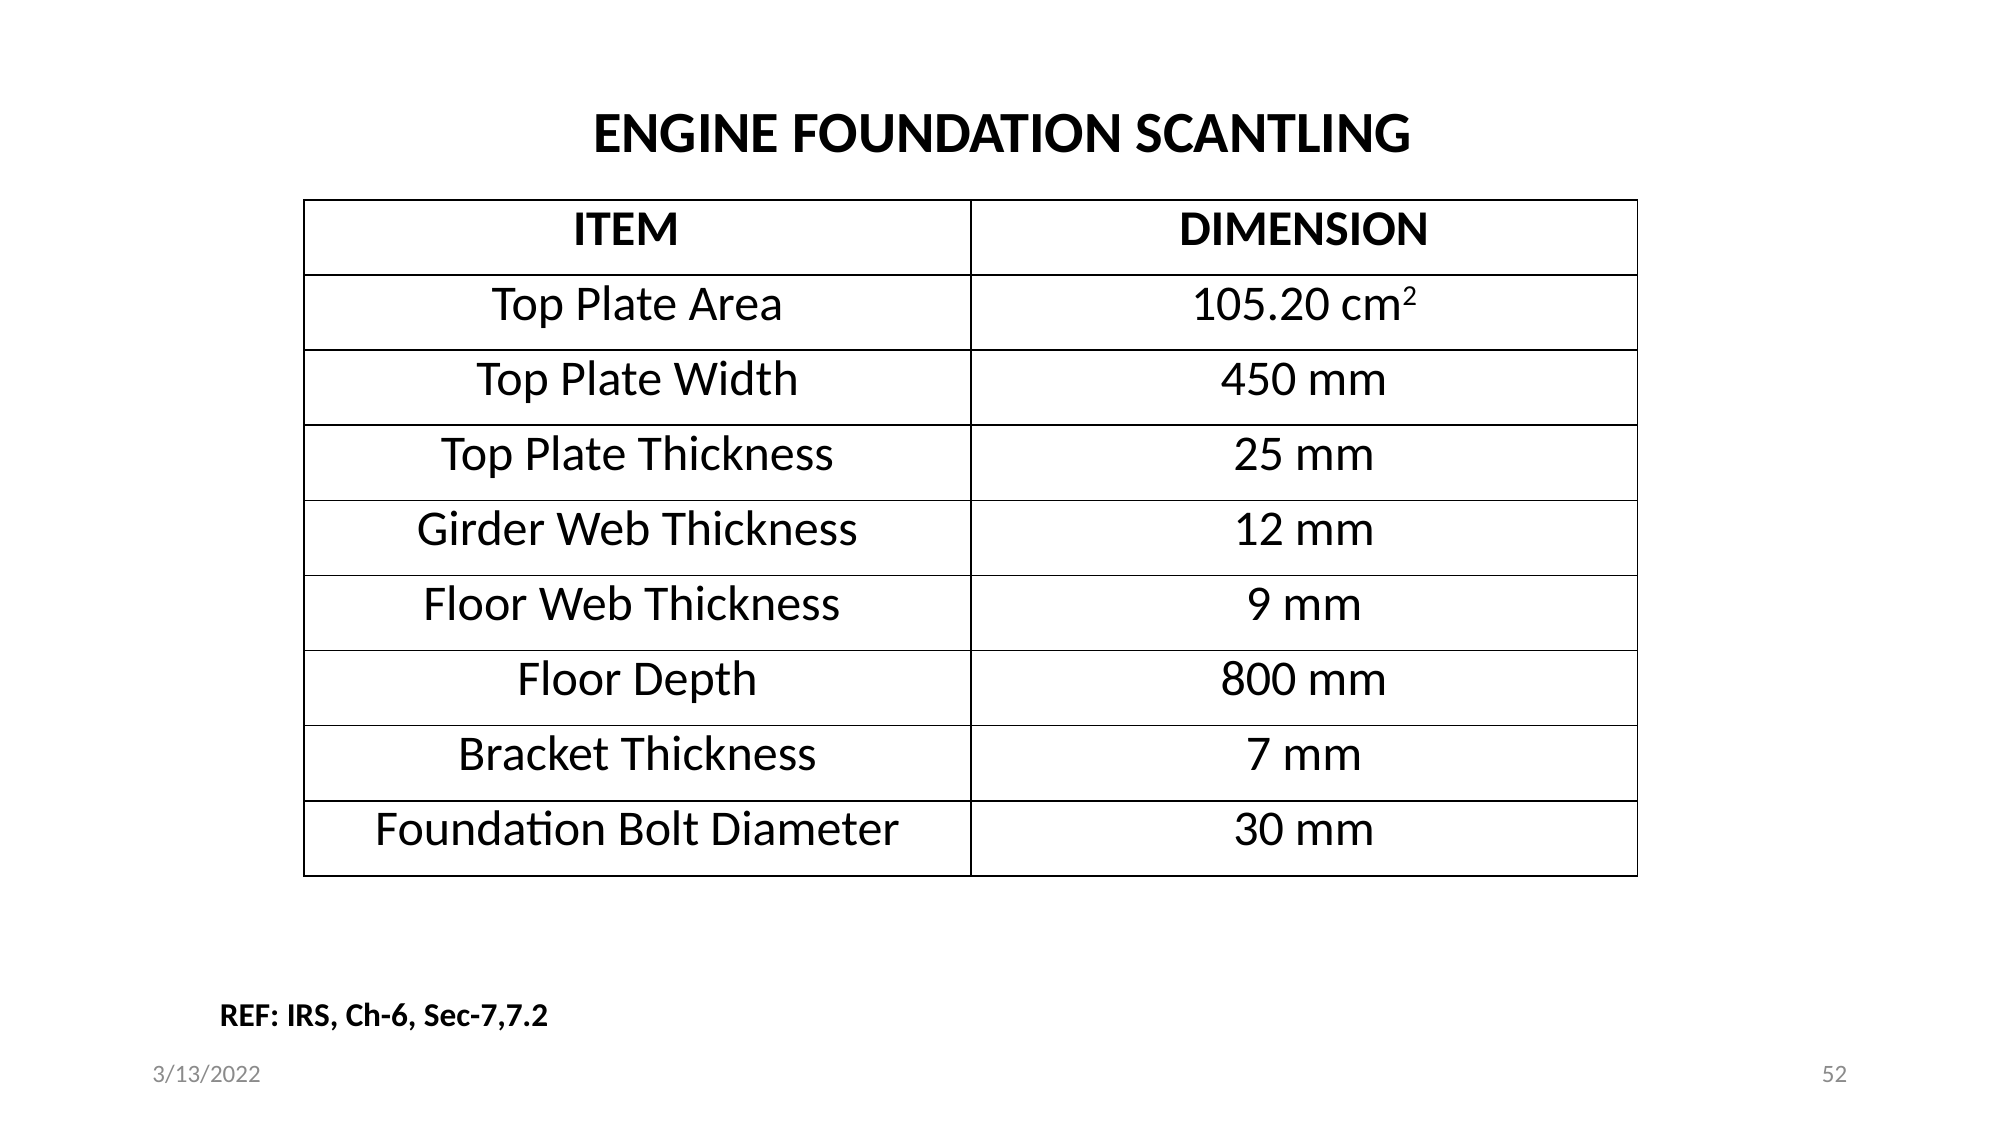

ENGINE FOUNDATION SCANTLING
| ITEM | DIMENSION |
| --- | --- |
| Top Plate Area | 105.20 cm2 |
| Top Plate Width | 450 mm |
| Top Plate Thickness | 25 mm |
| Girder Web Thickness | 12 mm |
| Floor Web Thickness | 9 mm |
| Floor Depth | 800 mm |
| Bracket Thickness | 7 mm |
| Foundation Bolt Diameter | 30 mm |
REF: IRS, Ch-6, Sec-7,7.2
3/13/2022
52